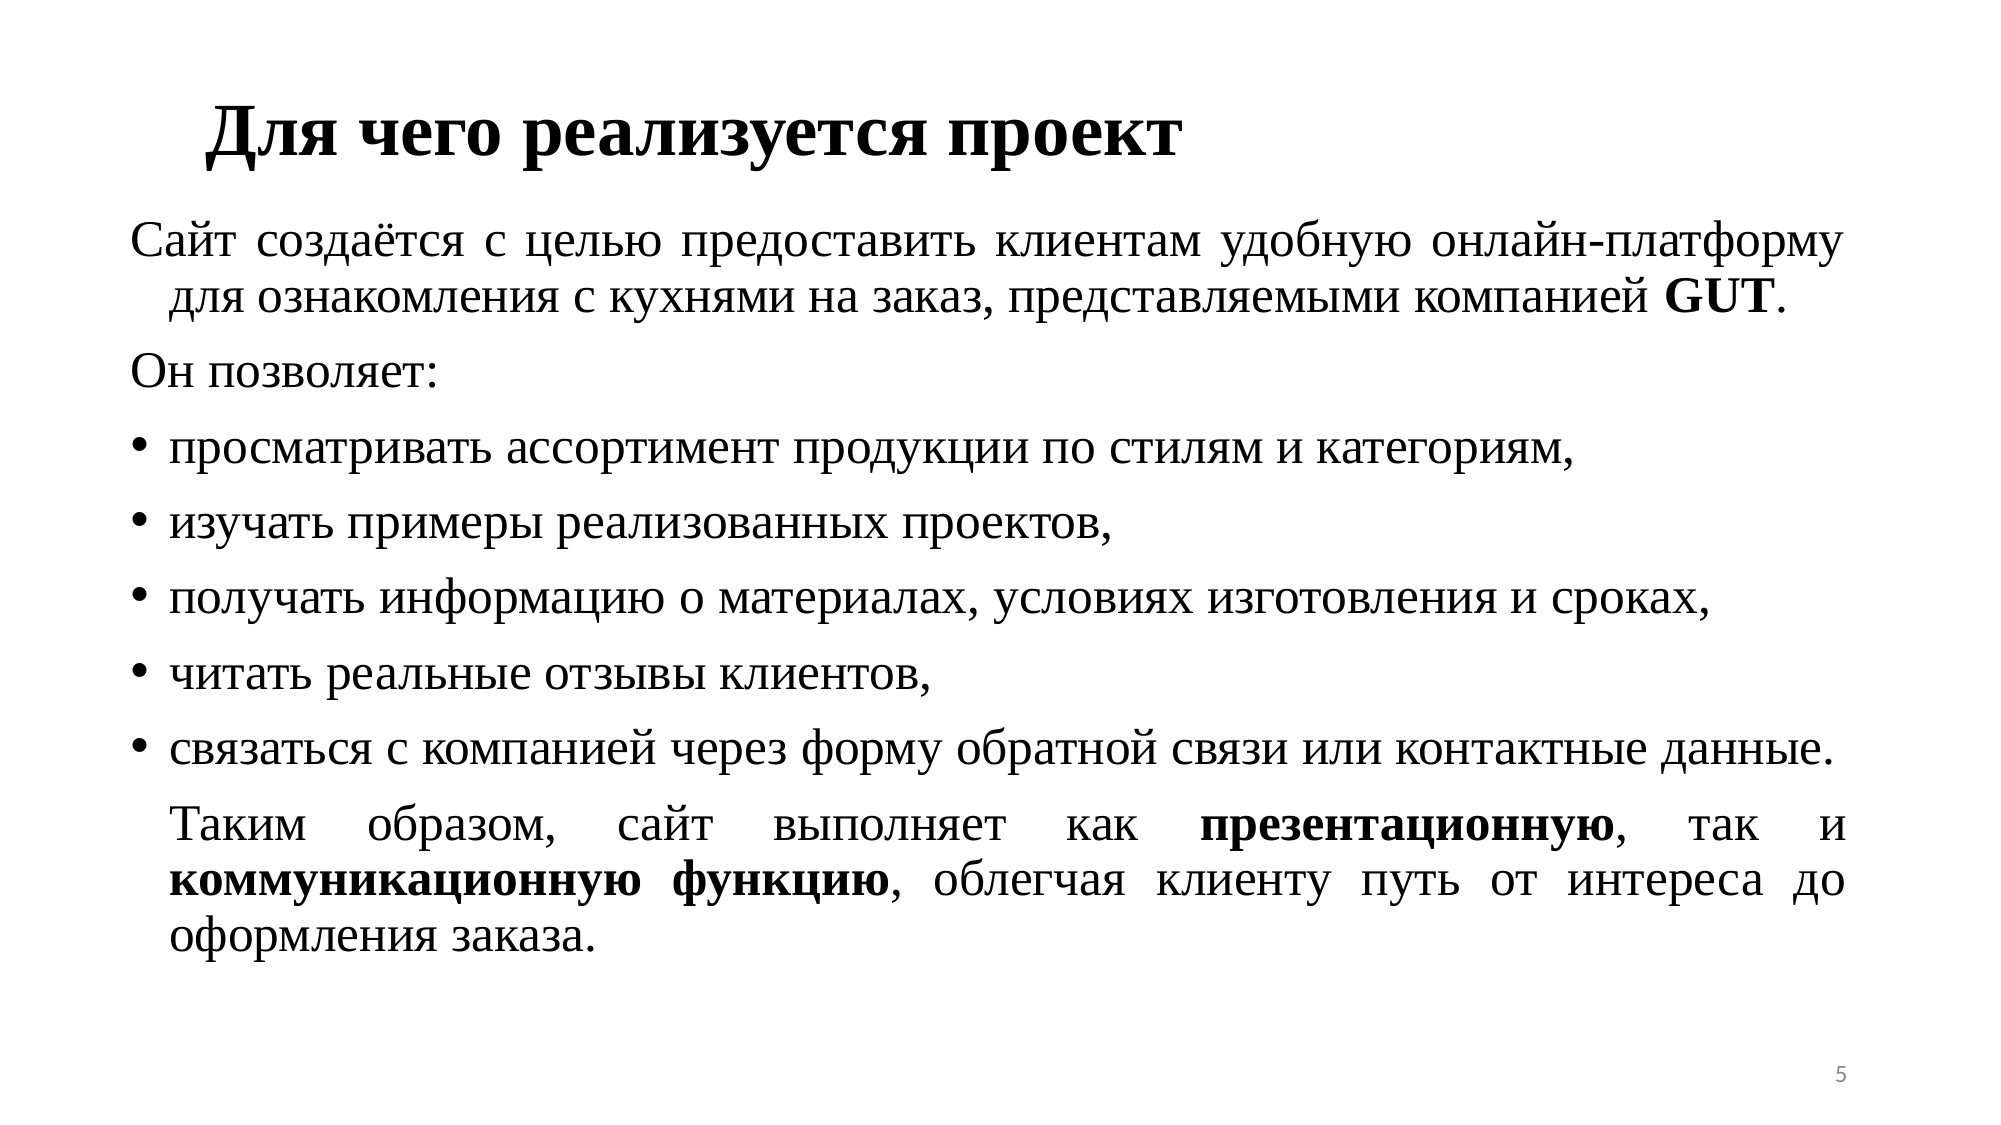

# Для чего реализуется проект
Сайт создаётся с целью предоставить клиентам удобную онлайн-платформу для ознакомления с кухнями на заказ, представляемыми компанией GUT.
Он позволяет:
просматривать ассортимент продукции по стилям и категориям,
изучать примеры реализованных проектов,
получать информацию о материалах, условиях изготовления и сроках,
читать реальные отзывы клиентов,
связаться с компанией через форму обратной связи или контактные данные.
Таким образом, сайт выполняет как презентационную, так и коммуникационную функцию, облегчая клиенту путь от интереса до оформления заказа.

5